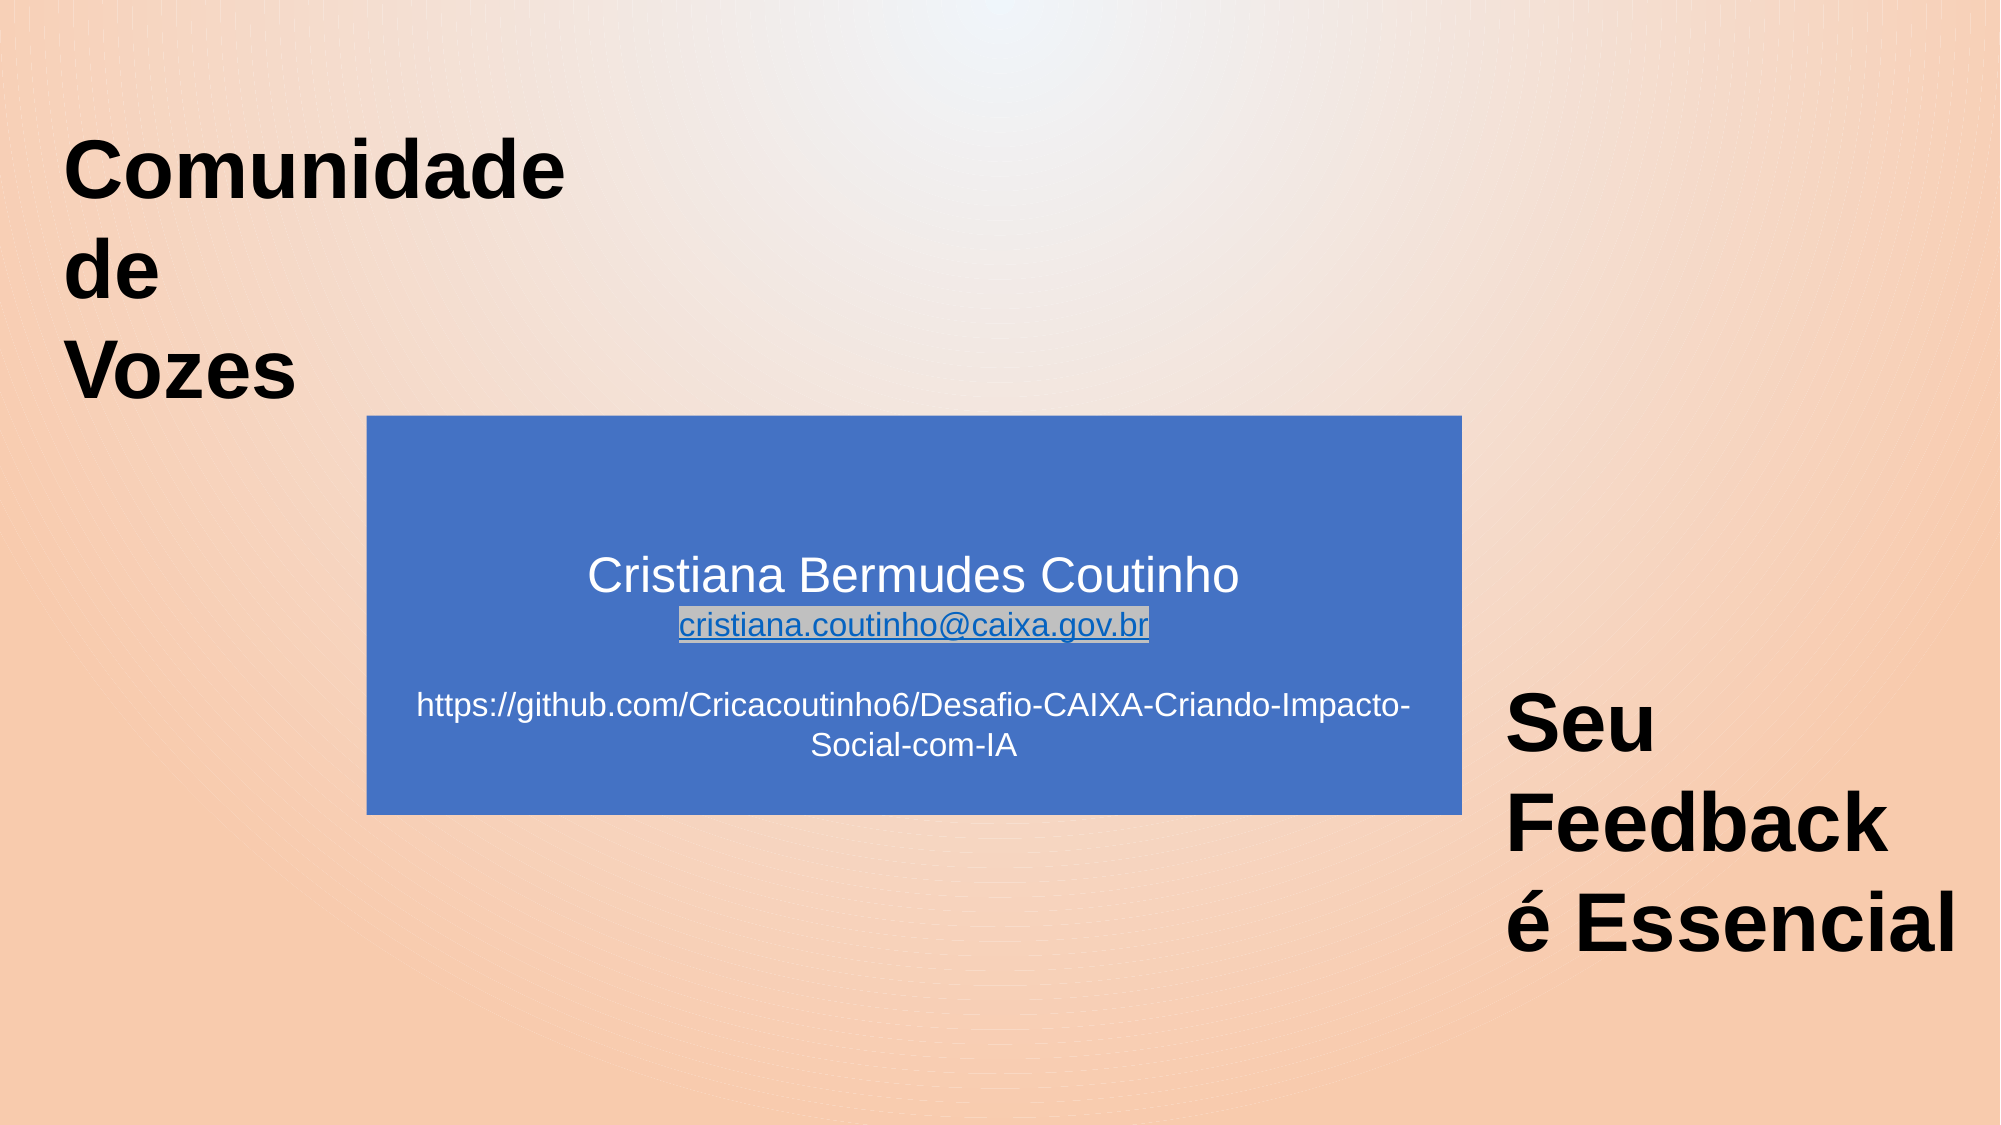

Comunidade
de
Vozes

Cristiana Bermudes Coutinho
cristiana.coutinho@caixa.gov.br

https://github.com/Cricacoutinho6/Desafio-CAIXA-Criando-Impacto-Social-com-IA

Seu
Feedback
é Essencial